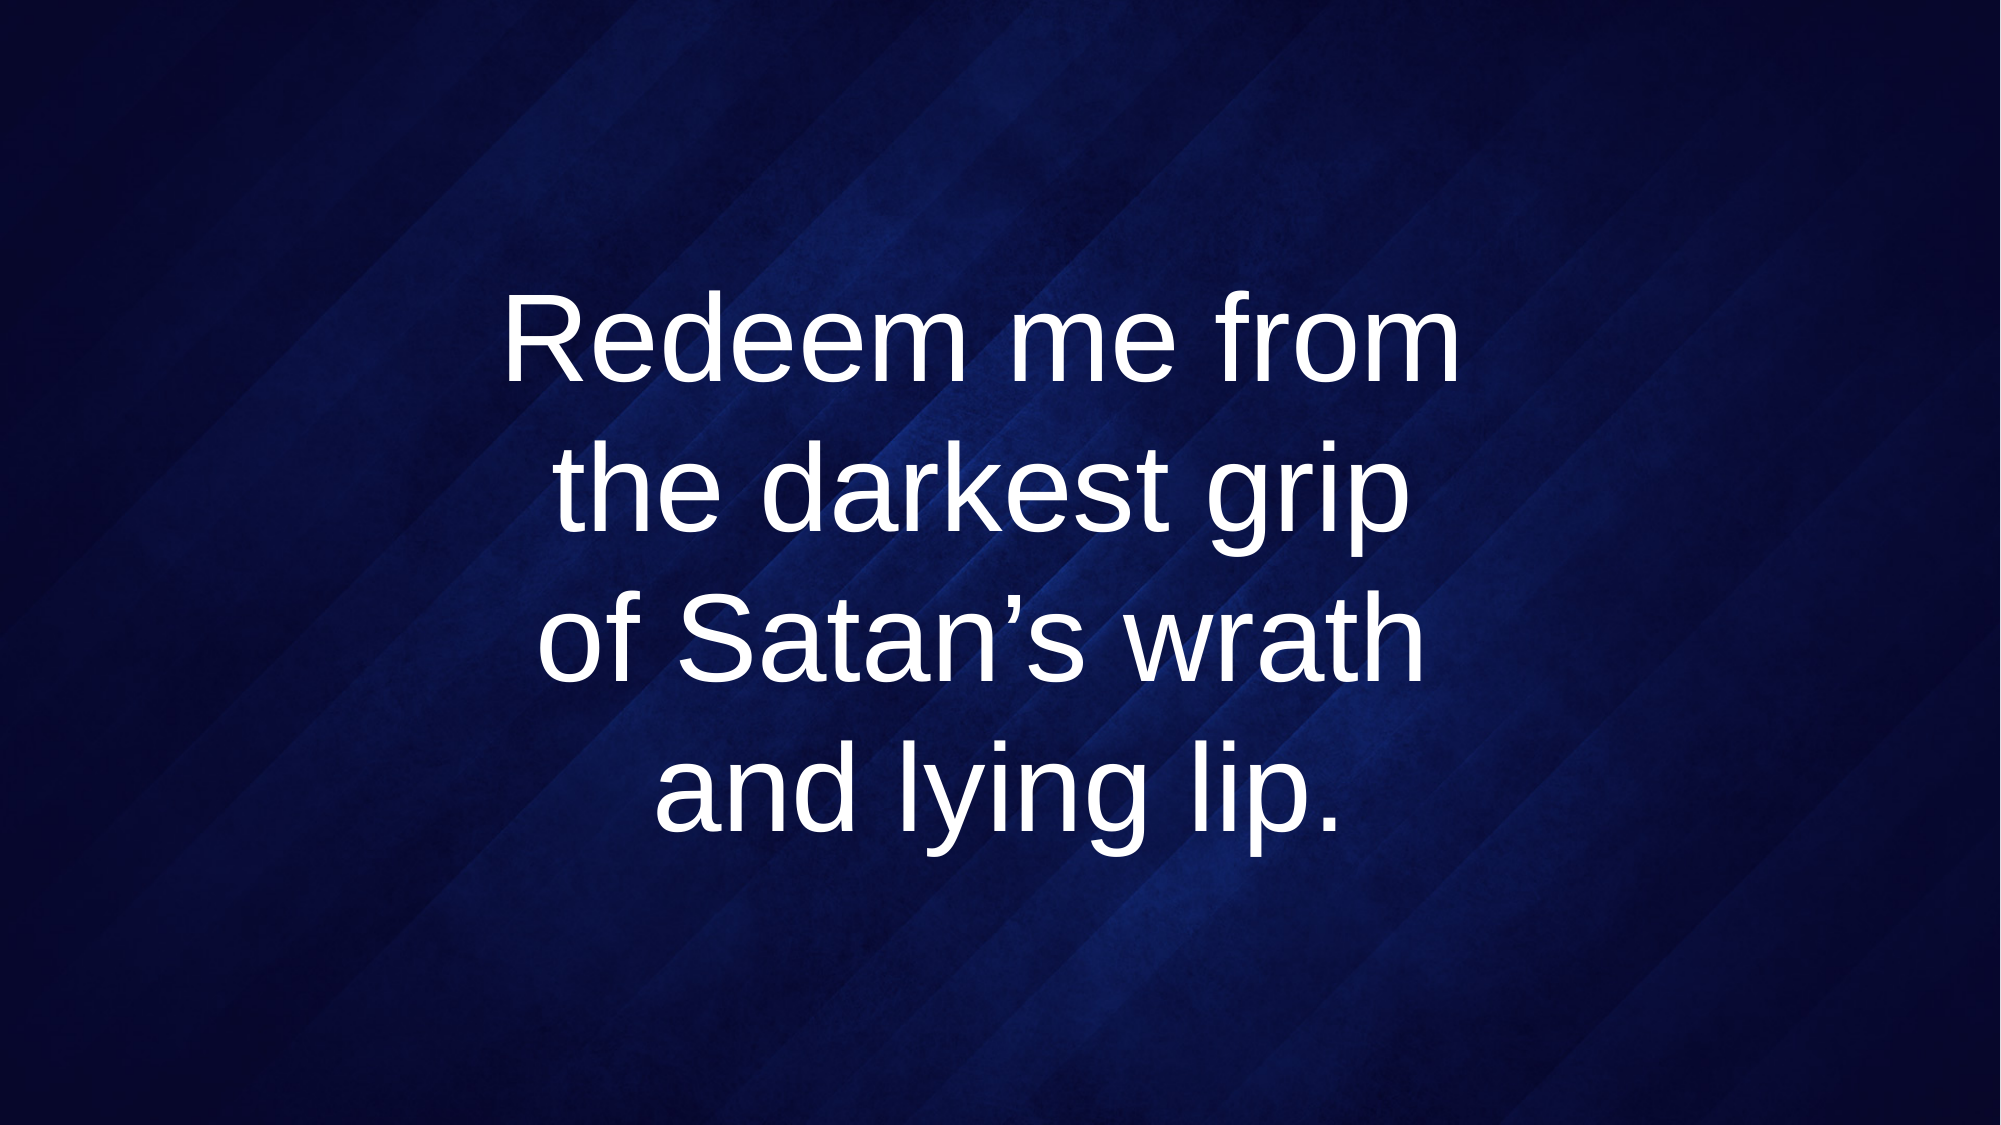

# Redeem me from the darkest grip of Satan’s wrath and lying lip.